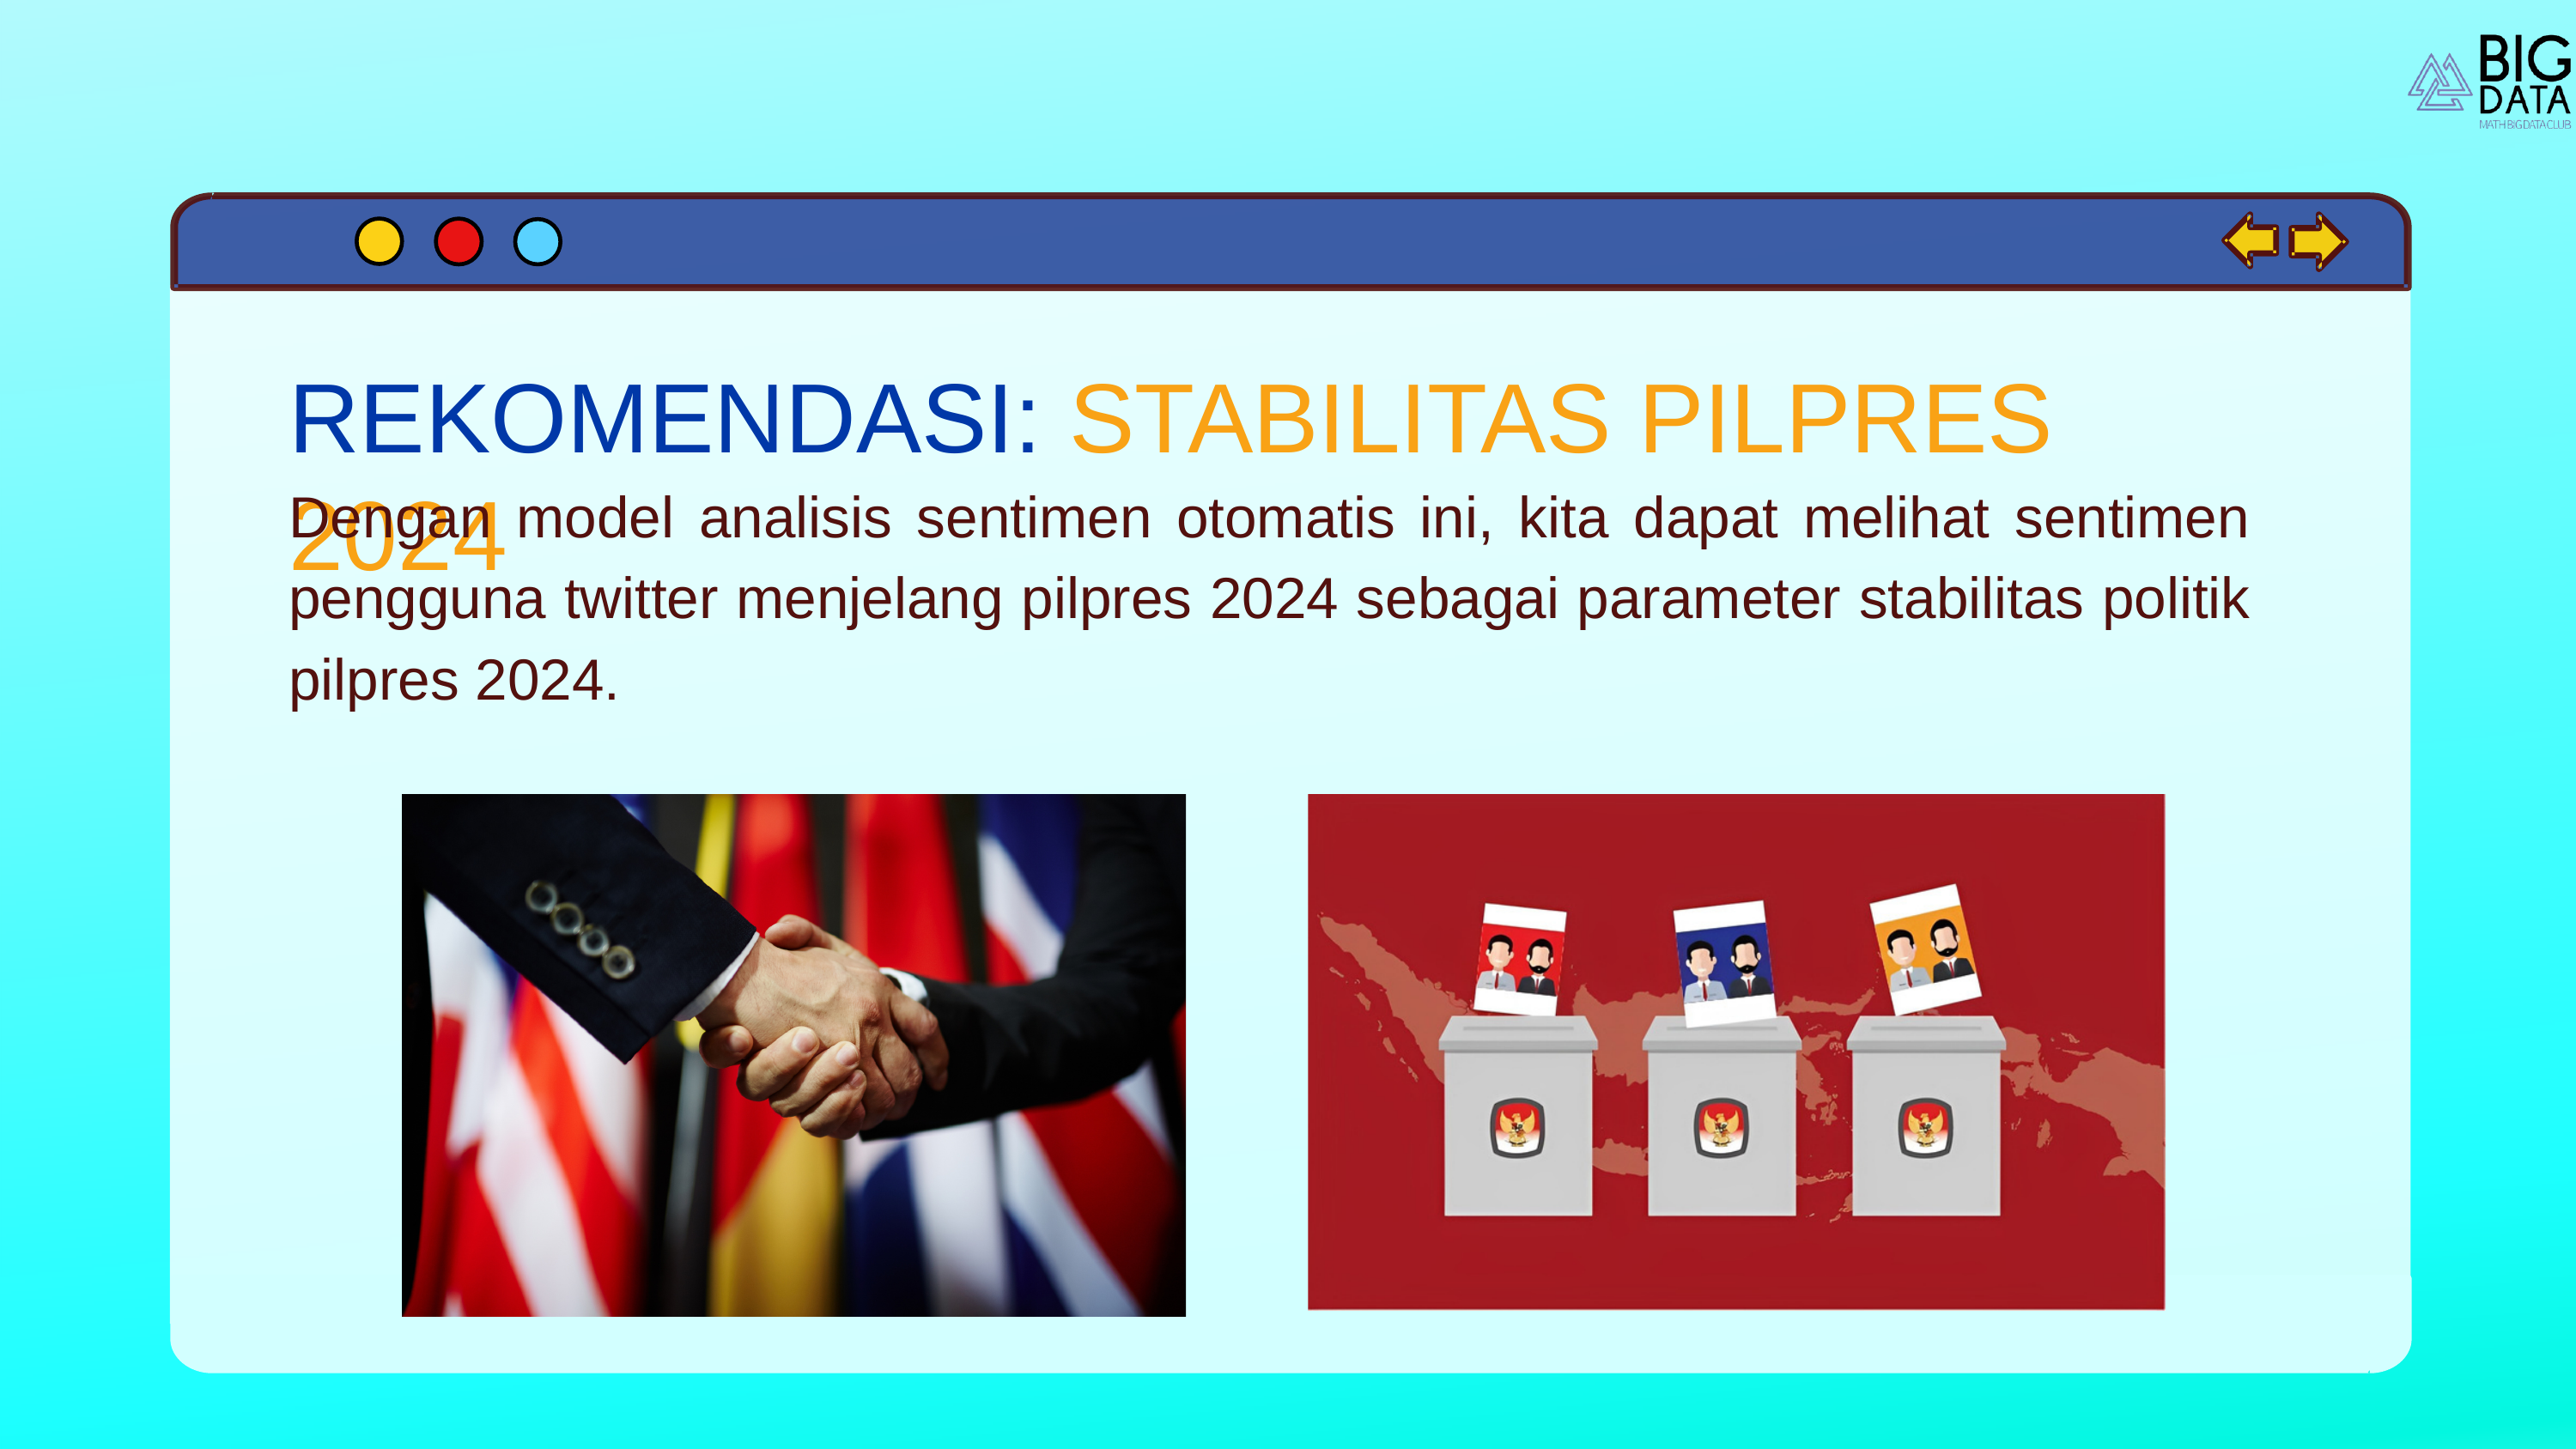

REKOMENDASI: STABILITAS PILPRES 2024
Dengan model analisis sentimen otomatis ini, kita dapat melihat sentimen pengguna twitter menjelang pilpres 2024 sebagai parameter stabilitas politik pilpres 2024.